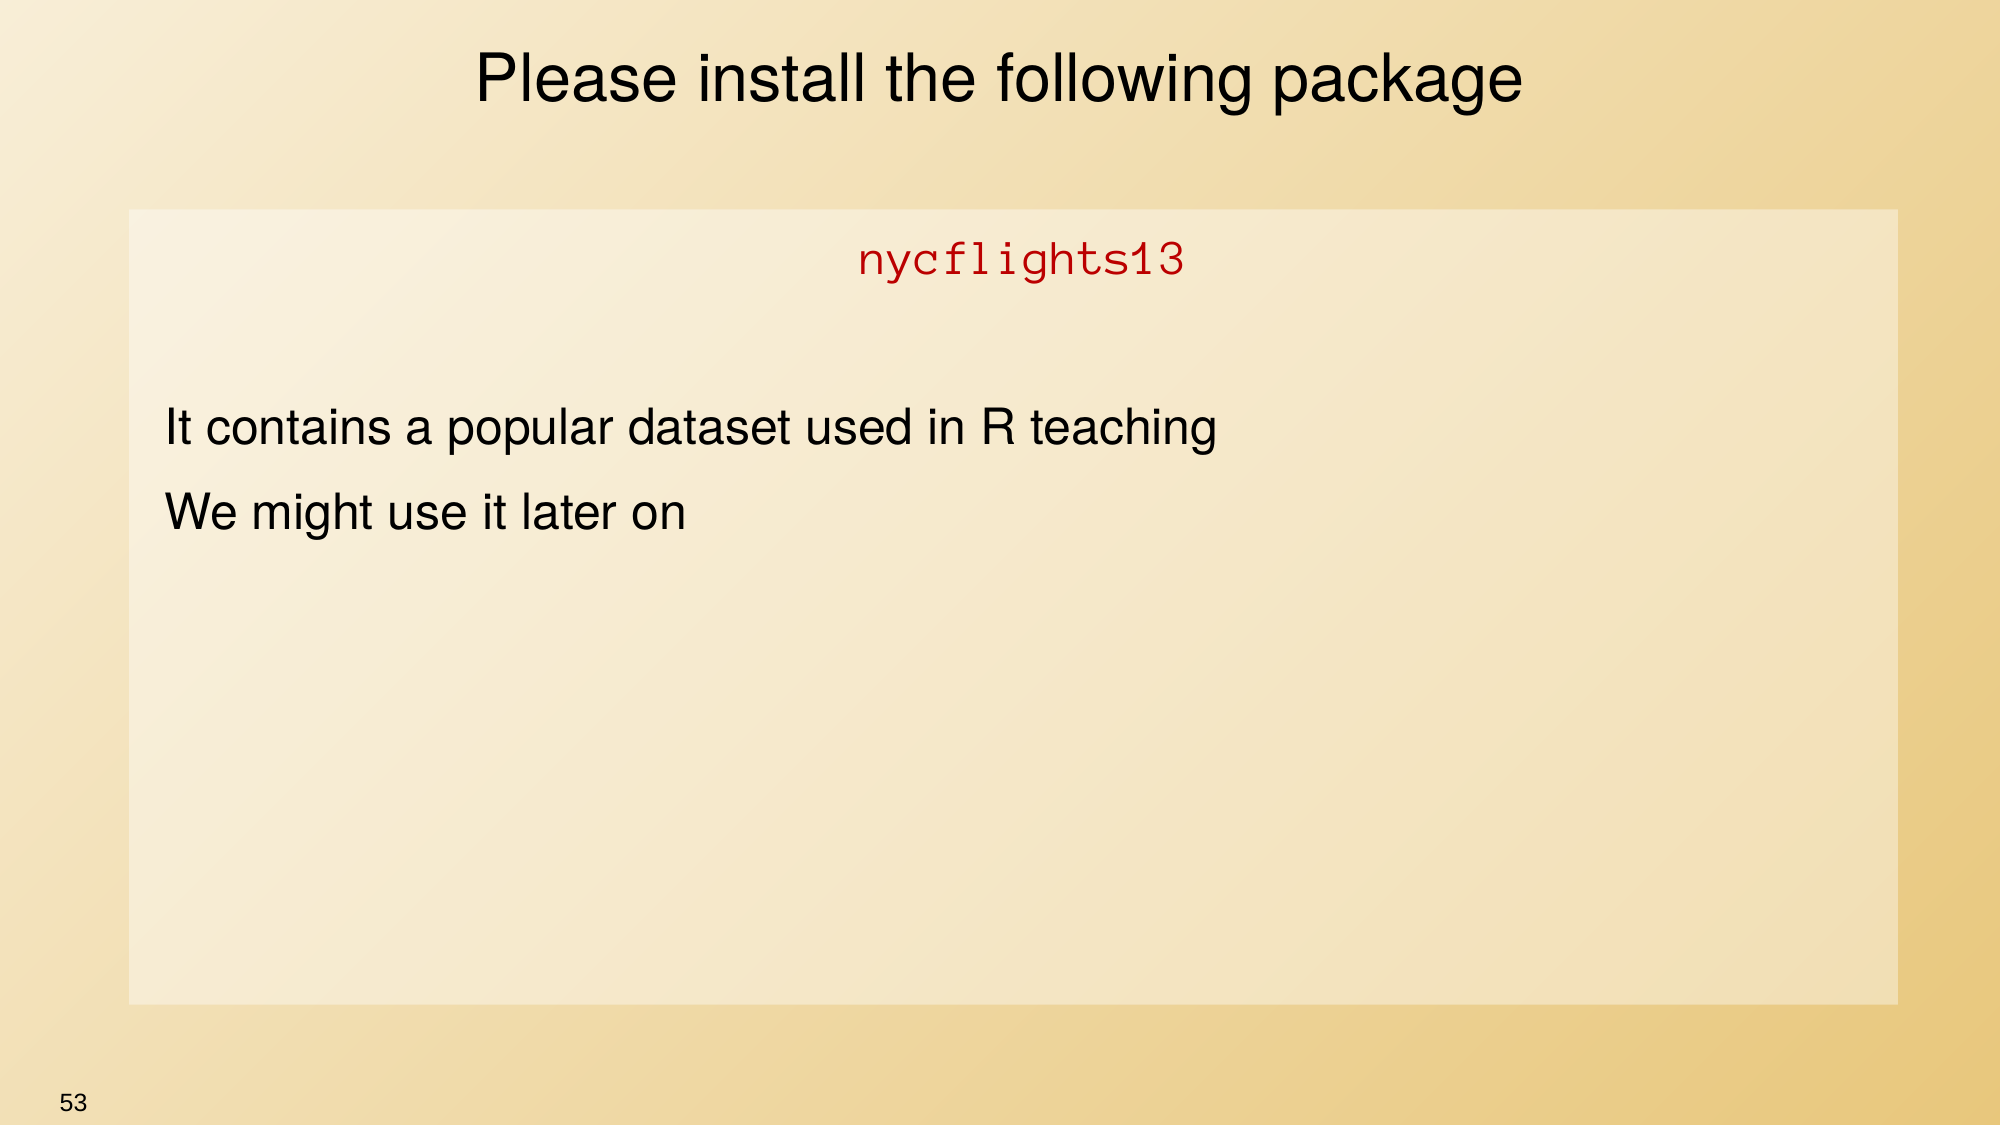

# Please install the following package
nycflights13

It contains a popular dataset used in R teaching
We might use it later on